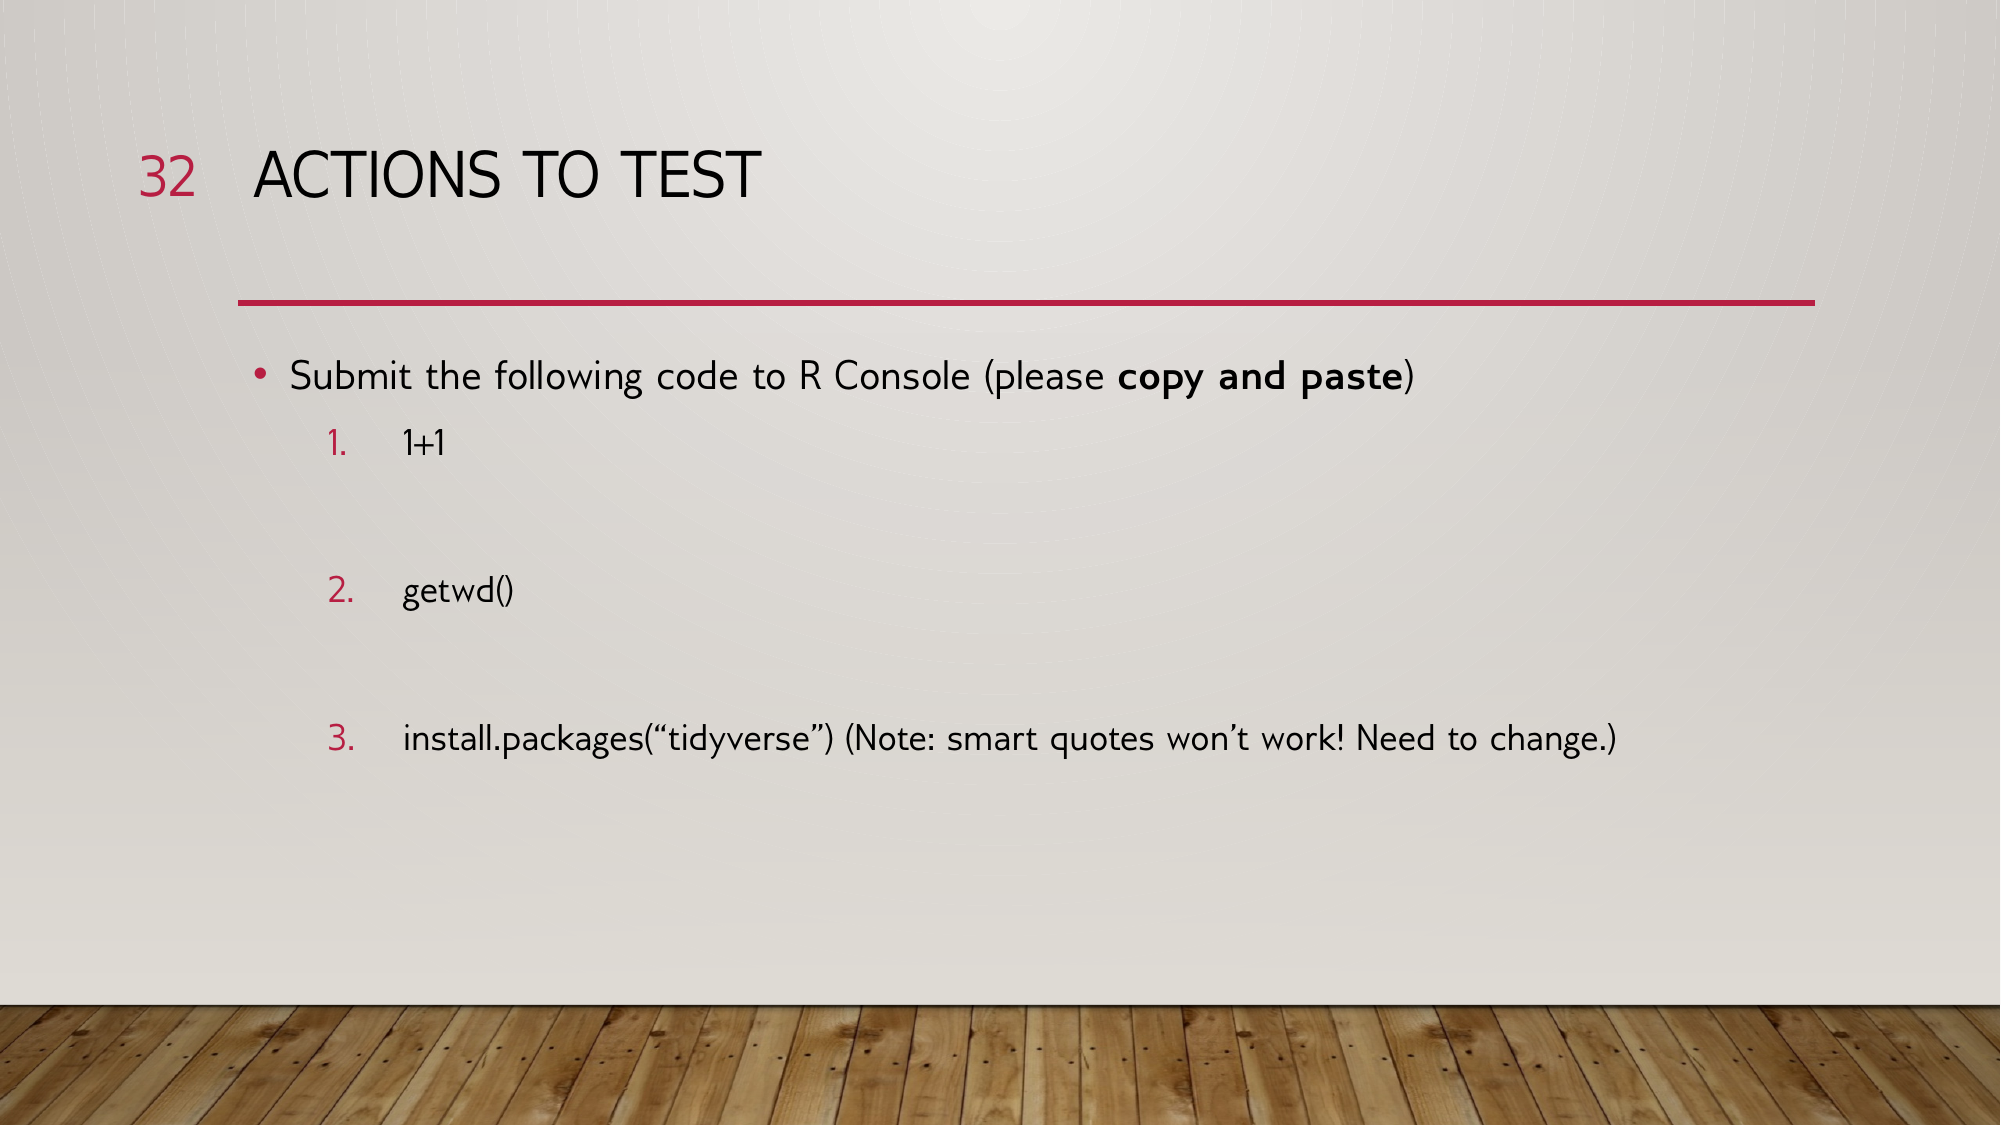

32
# Actions to Test
Submit the following code to R Console (please copy and paste)
1+1

getwd()

install.packages(“tidyverse”) (Note: smart quotes won’t work! Need to change.)